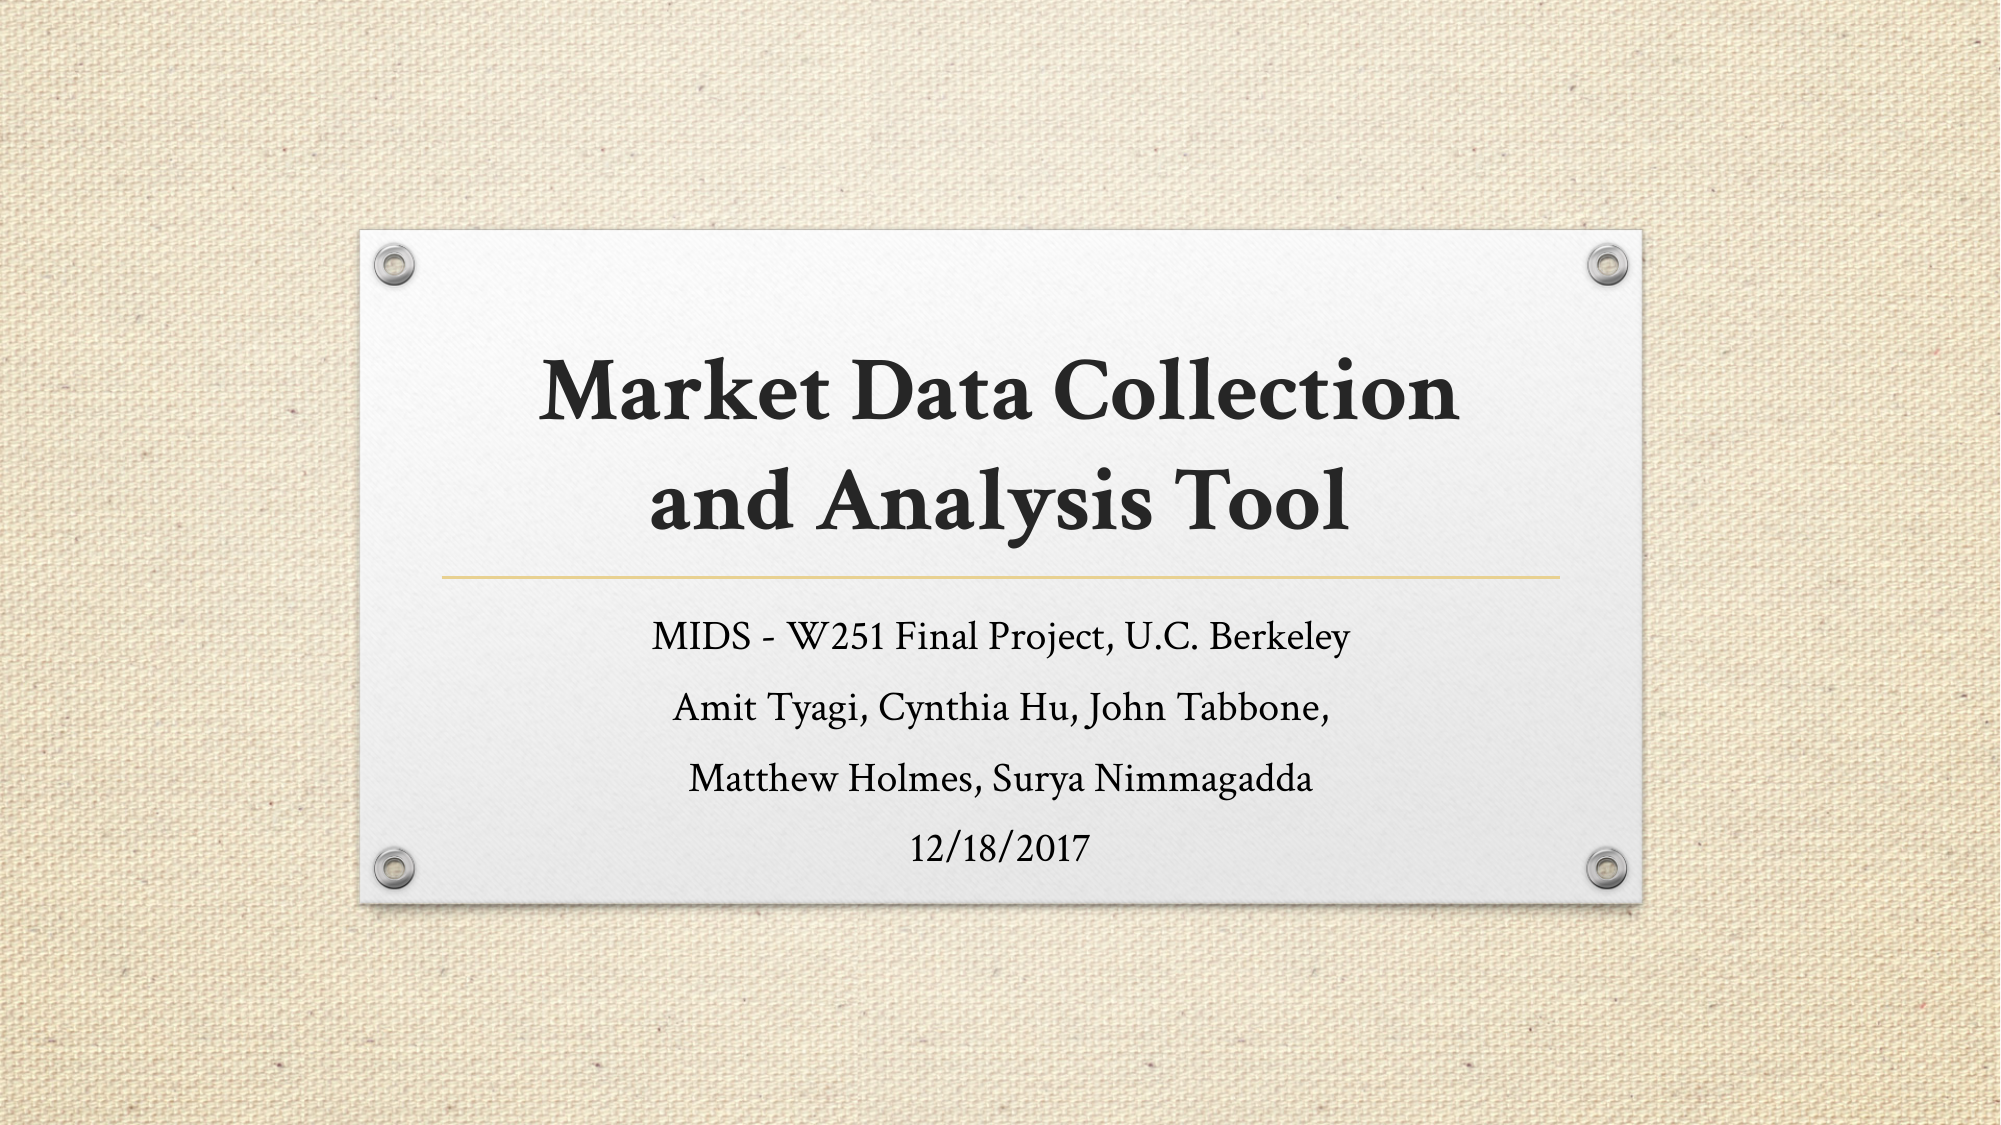

# Market Data Collection and Analysis Tool
MIDS - W251 Final Project, U.C. Berkeley
Amit Tyagi, Cynthia Hu, John Tabbone,
Matthew Holmes, Surya Nimmagadda
12/18/2017